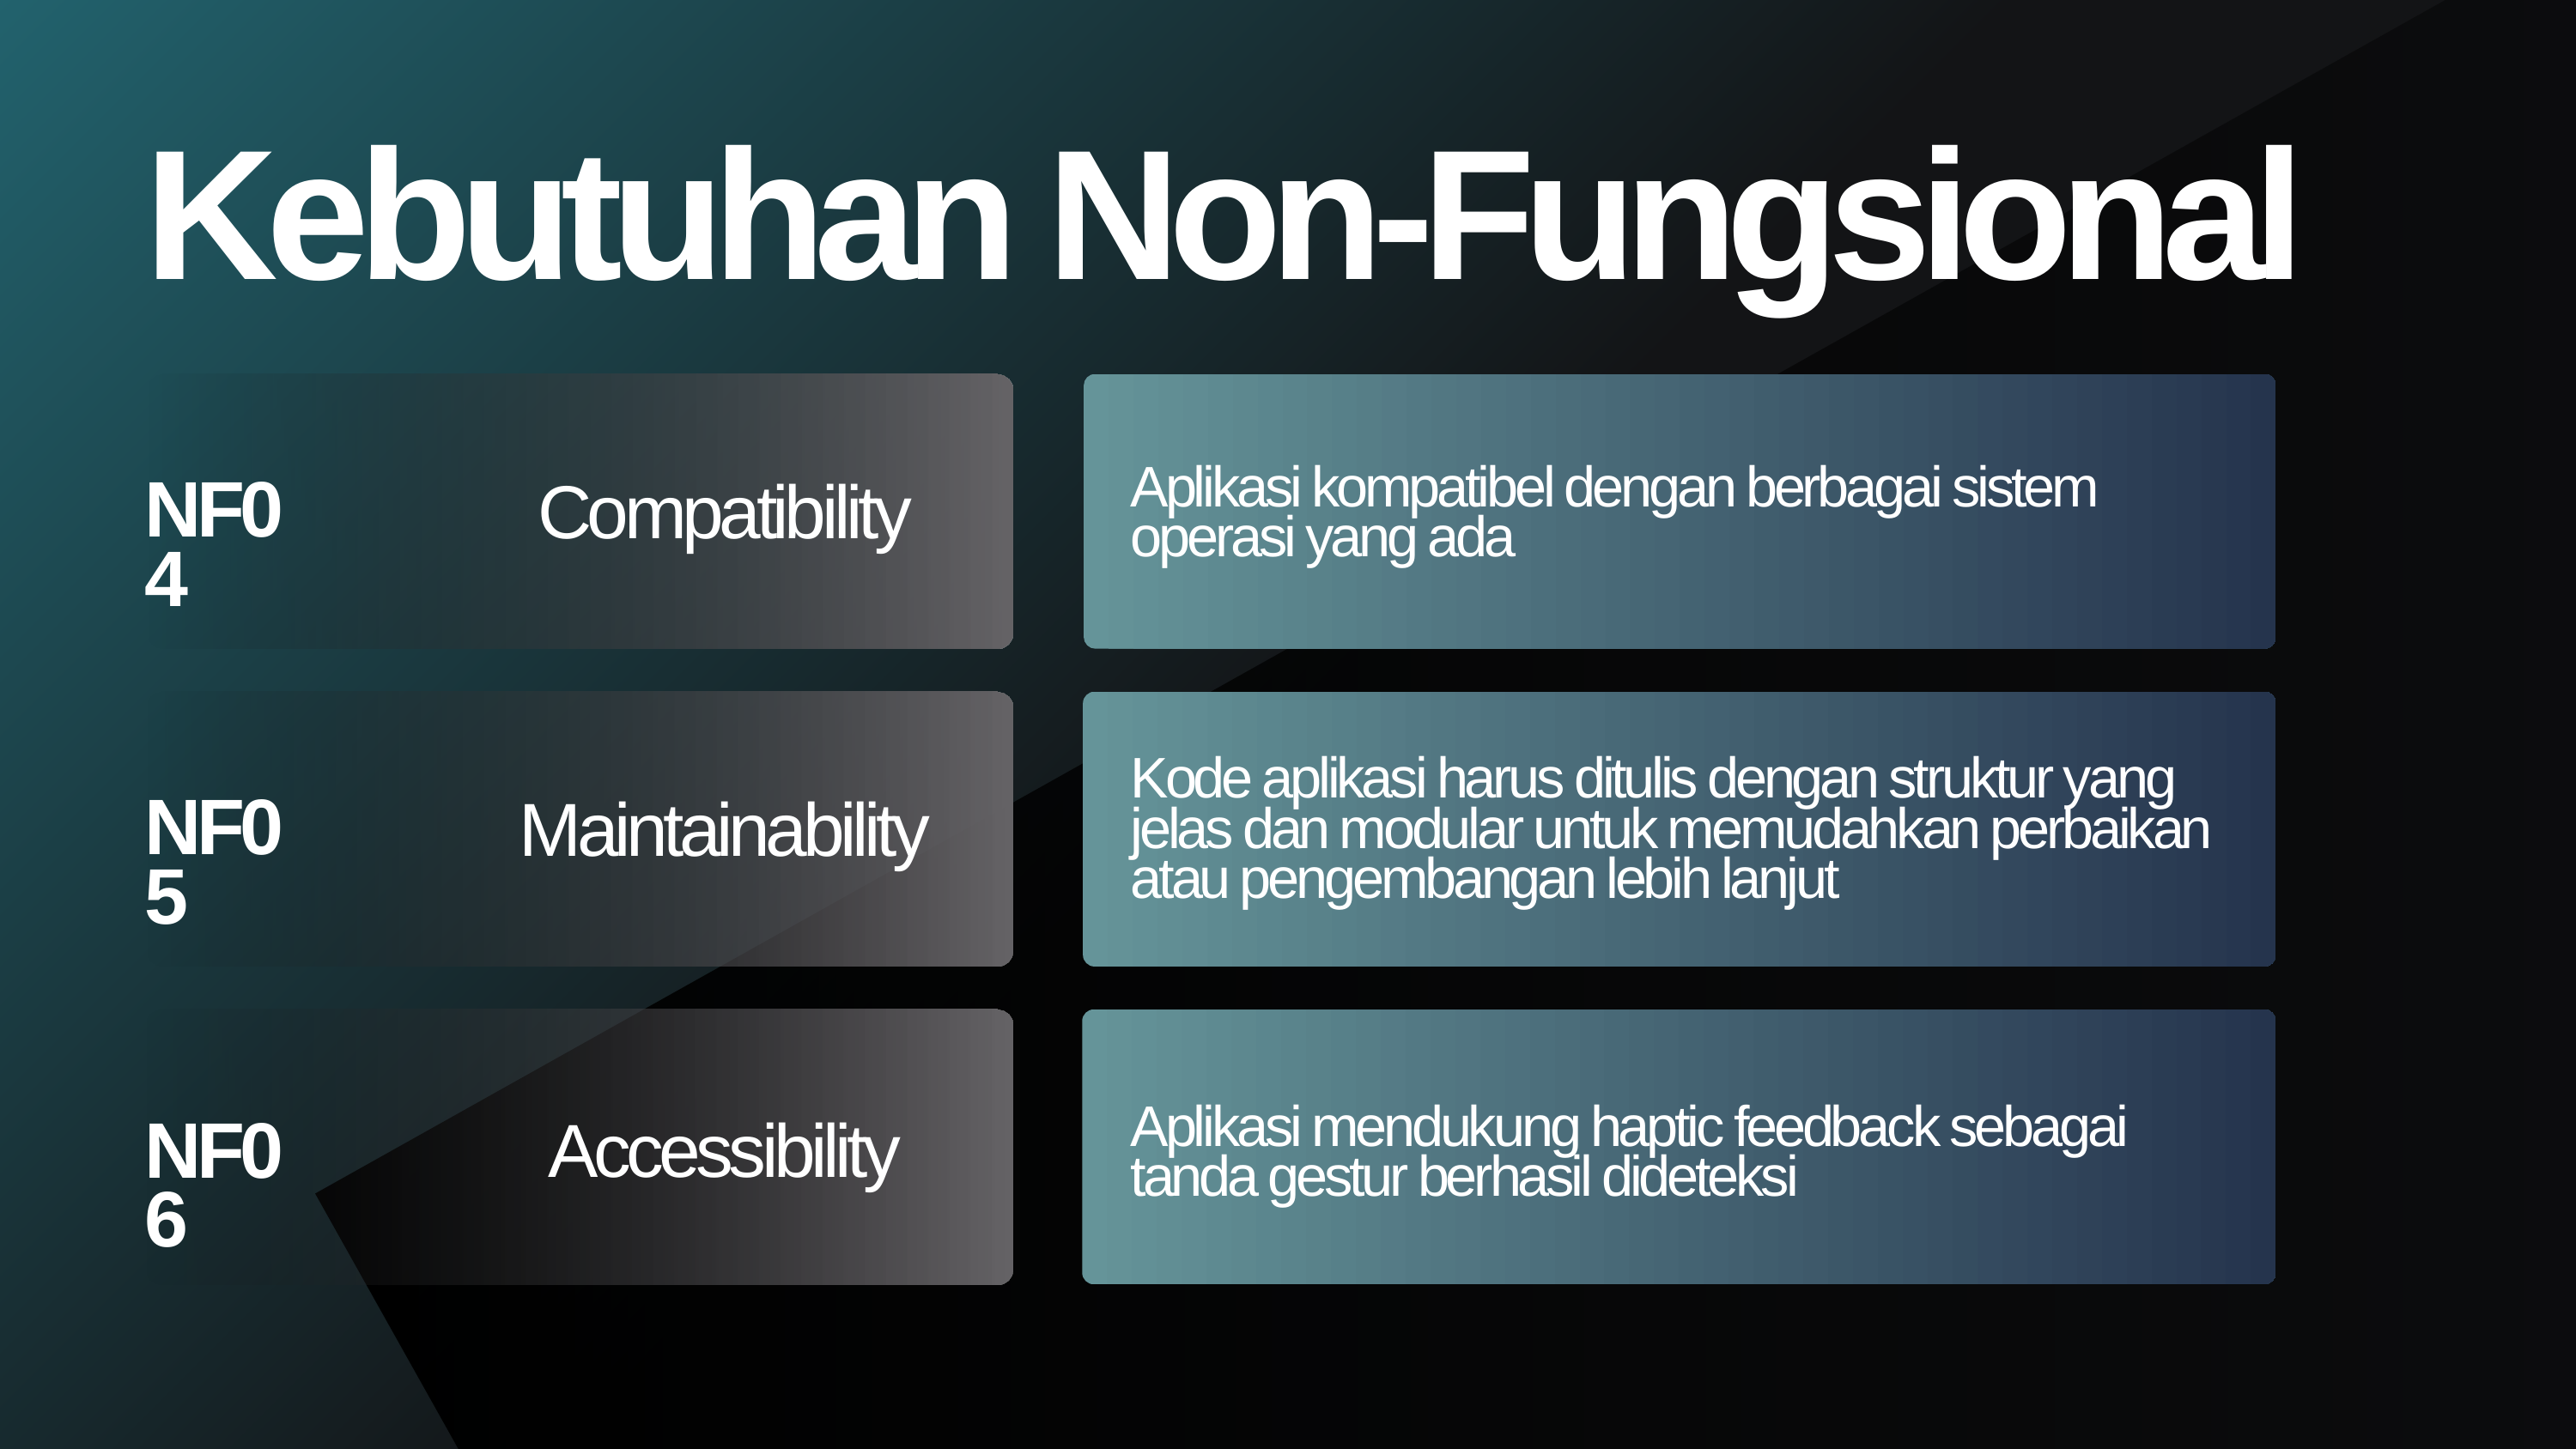

Kebutuhan Non-Fungsional

Aplikasi kompatibel dengan berbagai sistem operasi yang ada
NF04
Compatibility

Kode aplikasi harus ditulis dengan struktur yang jelas dan modular untuk memudahkan perbaikan atau pengembangan lebih lanjut
NF05
Maintainability

Aplikasi mendukung haptic feedback sebagai tanda gestur berhasil dideteksi
NF06
Accessibility